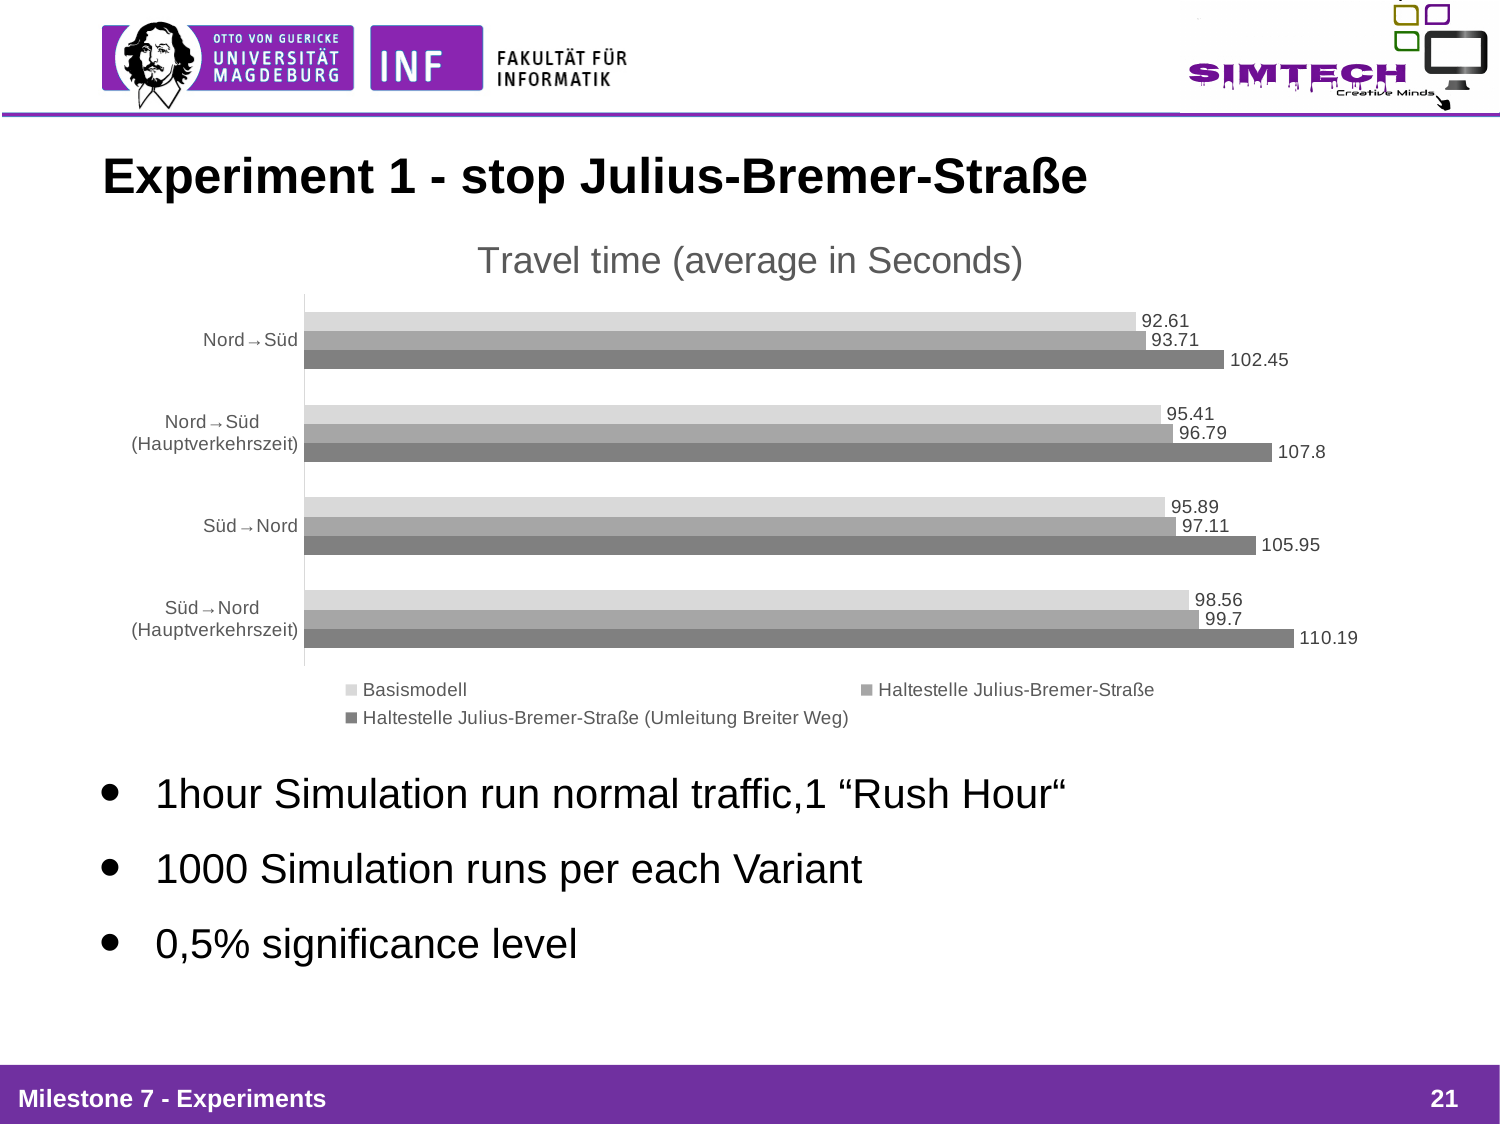

# Experiment 1 - stop Julius-Bremer-Straße

### Chart: Travel time (average in Seconds)

| Category | Haltestelle Julius-Bremer-Straße (Umleitung Breiter Weg) | Haltestelle Julius-Bremer-Straße | Basismodell |
|---|---|---|---|
| Süd→Nord
(Hauptverkehrszeit) | 110.19 | 99.7 | 98.56 |
| Süd→Nord | 105.95 | 97.11 | 95.89 |
| Nord→Süd
 (Hauptverkehrszeit) | 107.8 | 96.79 | 95.41 |
| Nord→Süd | 102.45 | 93.71 | 92.61 |
1hour Simulation run normal traffic,1 “Rush Hour“
1000 Simulation runs per each Variant
0,5% significance level

Milestone 7 - Experiments